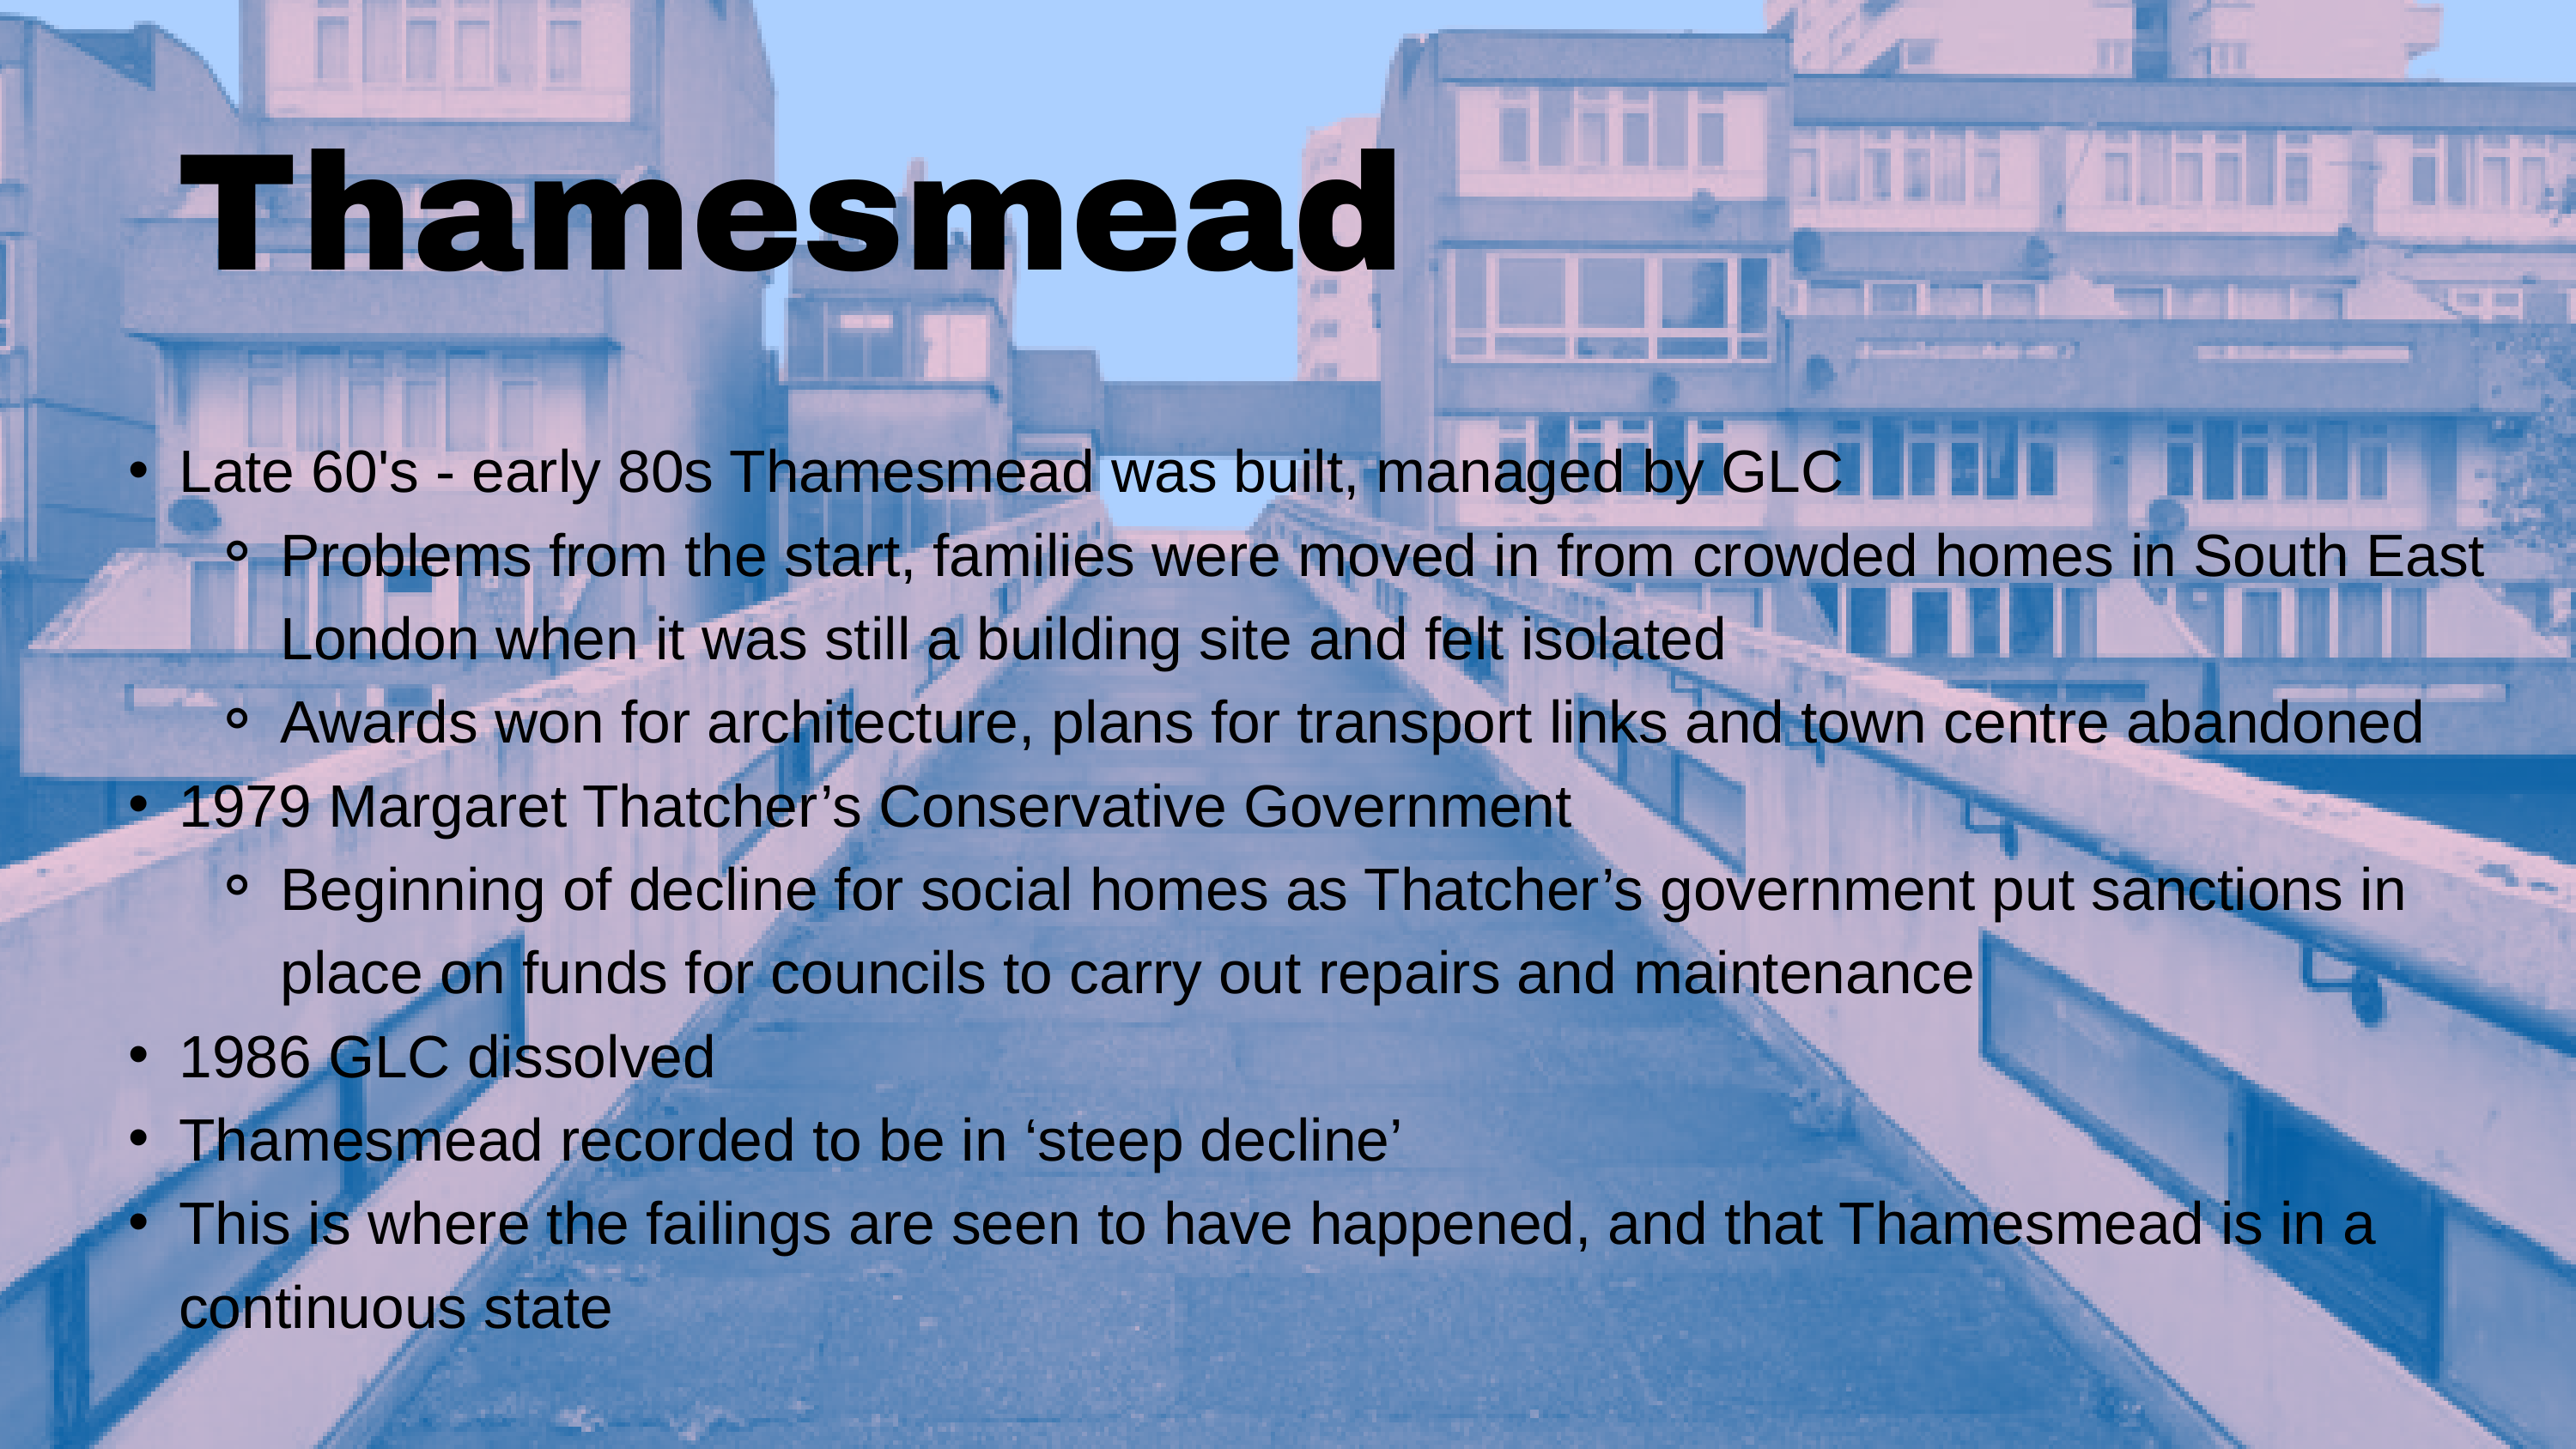

Thamesmead
Late 60's - early 80s Thamesmead was built, managed by GLC
Problems from the start, families were moved in from crowded homes in South East London when it was still a building site and felt isolated
Awards won for architecture, plans for transport links and town centre abandoned
1979 Margaret Thatcher’s Conservative Government
Beginning of decline for social homes as Thatcher’s government put sanctions in place on funds for councils to carry out repairs and maintenance
1986 GLC dissolved
Thamesmead recorded to be in ‘steep decline’
This is where the failings are seen to have happened, and that Thamesmead is in a continuous state